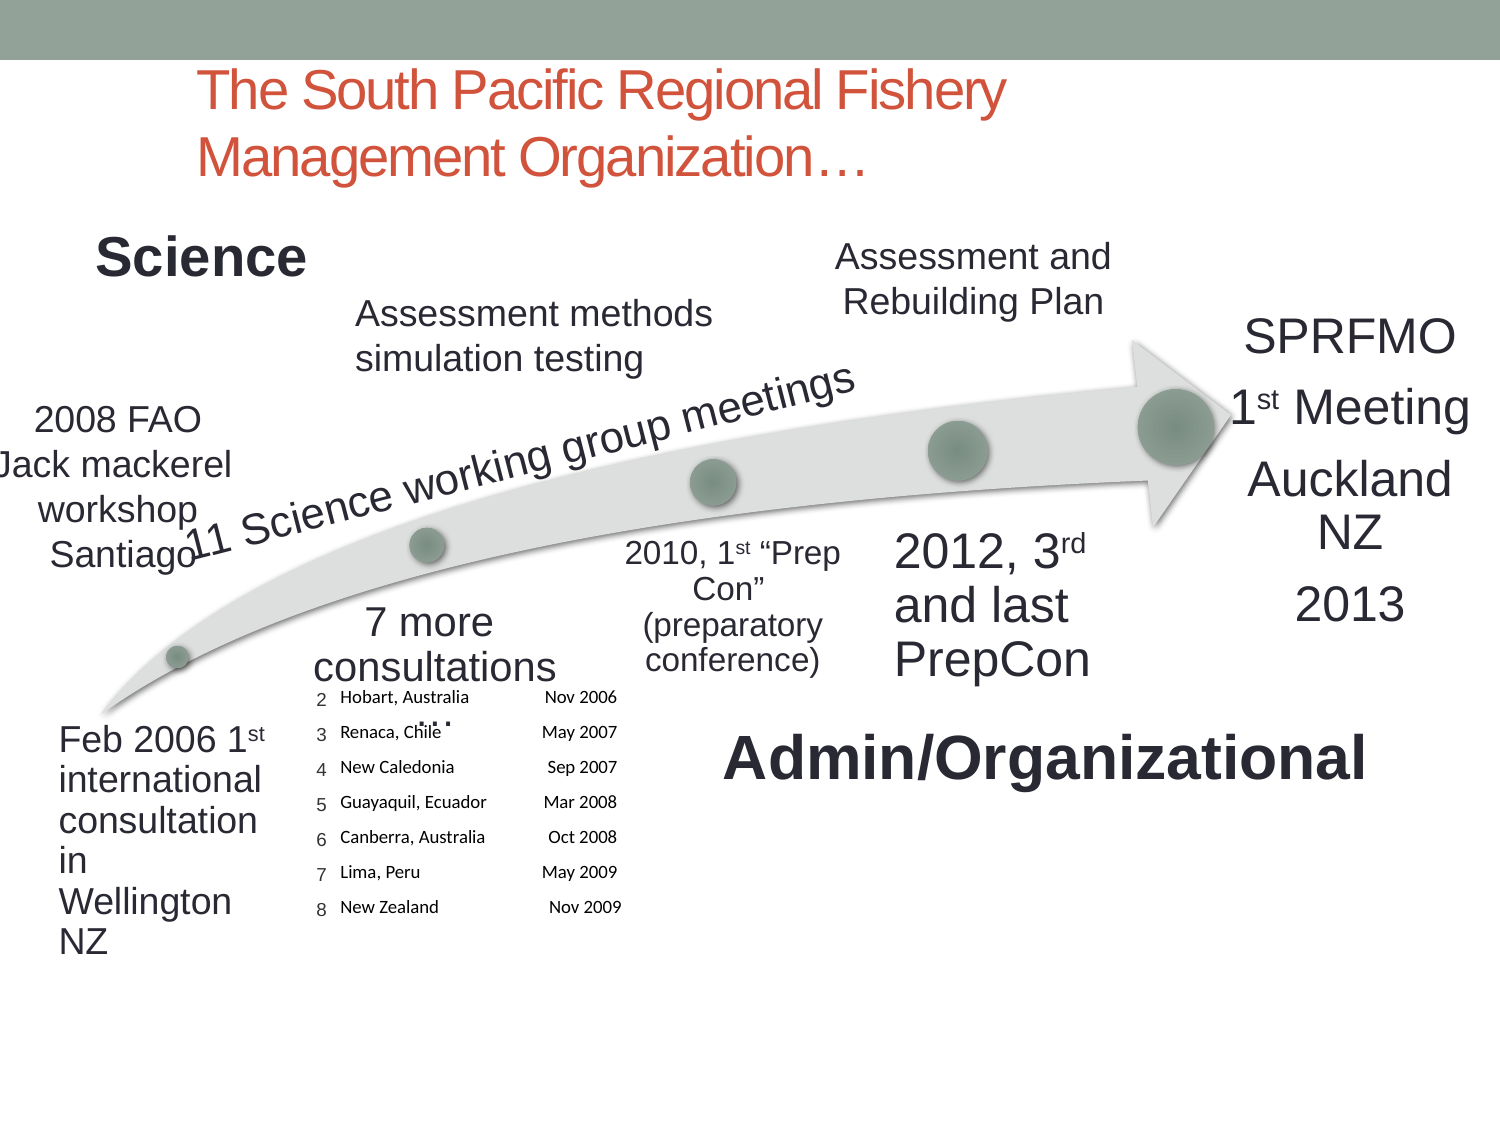

# The South Pacific Regional Fishery Management Organization…
Science
Assessment and
Rebuilding Plan
Feb 2006 1st international consultation in
Wellington NZ
7 more
consultations…
2010, 1st “Prep Con”
(preparatory conference)
2012, 3rd and last PrepCon
SPRFMO
1st Meeting
Auckland NZ
2013
Assessment methods
simulation testing
2008 FAO
Jack mackerel
workshop
Santiago
11 Science working group meetings
| 2 | Hobart, Australia | Nov 2006 |
| --- | --- | --- |
| 3 | Renaca, Chile | May 2007 |
| 4 | New Caledonia | Sep 2007 |
| 5 | Guayaquil, Ecuador | Mar 2008 |
| 6 | Canberra, Australia | Oct 2008 |
| 7 | Lima, Peru | May 2009 |
| 8 | New Zealand | Nov 2009 |
Admin/Organizational